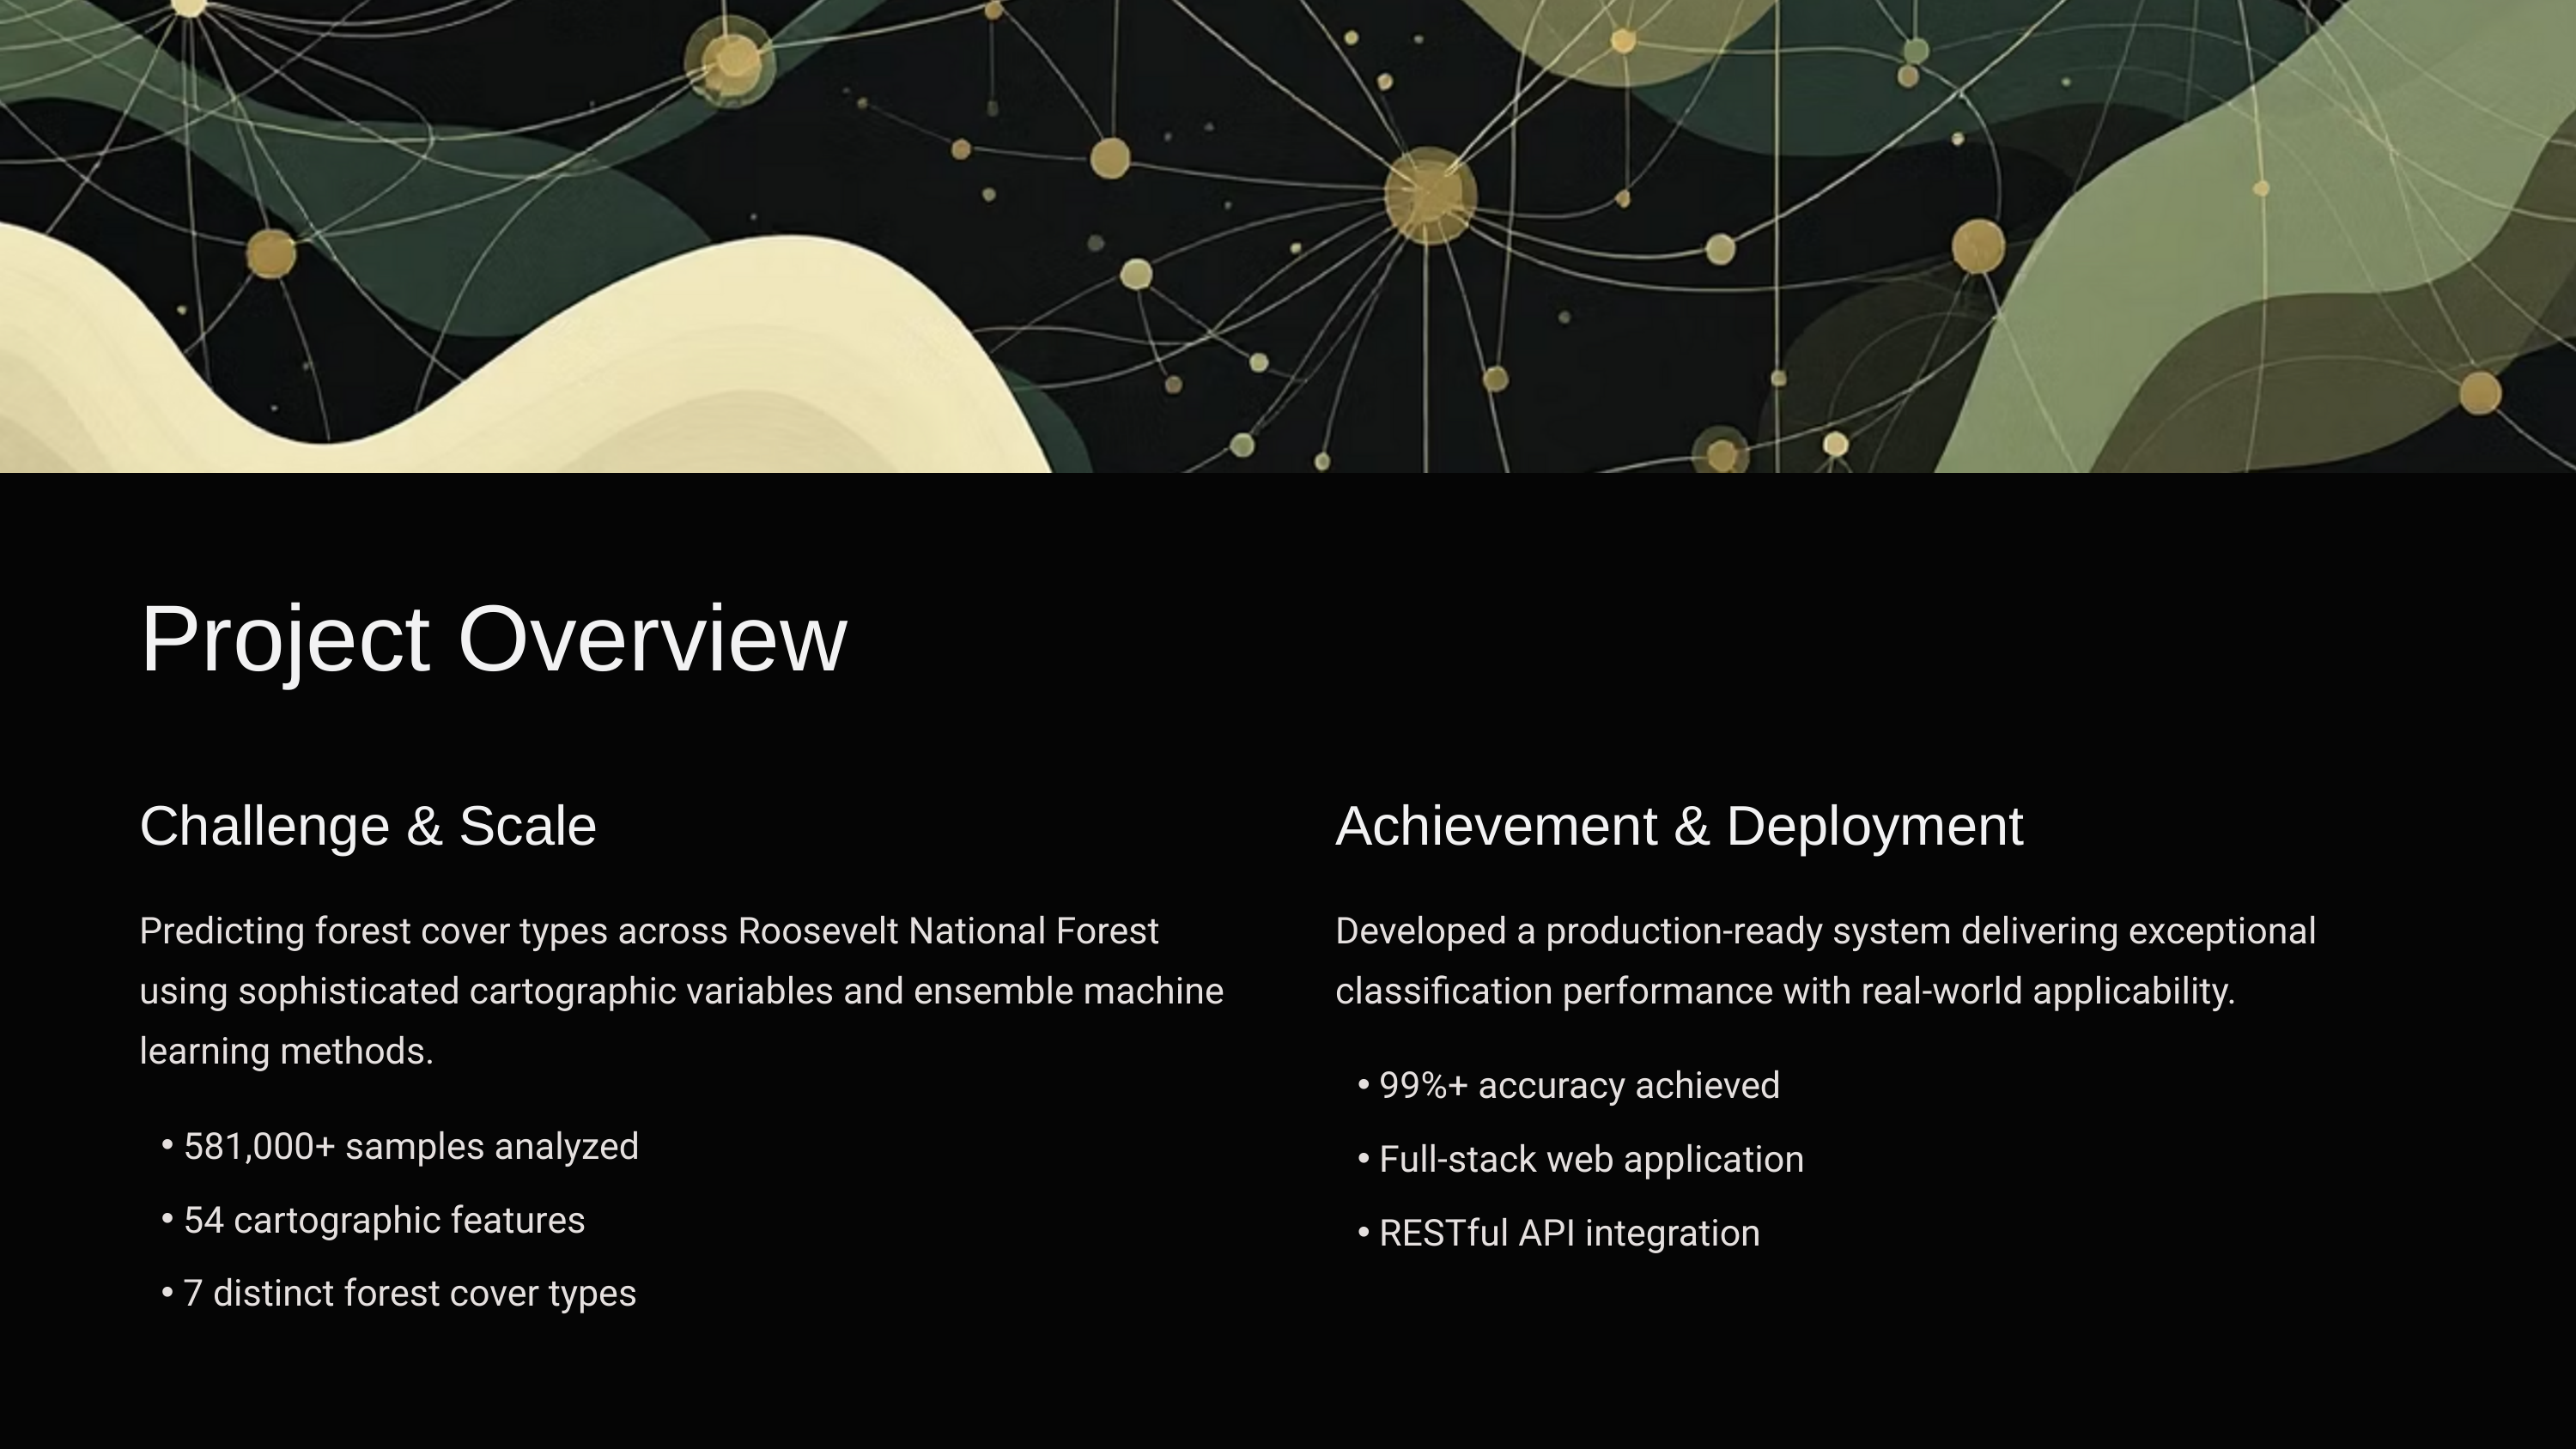

Project Overview
Challenge & Scale
Achievement & Deployment
Predicting forest cover types across Roosevelt National Forest using sophisticated cartographic variables and ensemble machine learning methods.
Developed a production-ready system delivering exceptional classification performance with real-world applicability.
99%+ accuracy achieved
581,000+ samples analyzed
Full-stack web application
54 cartographic features
RESTful API integration
7 distinct forest cover types